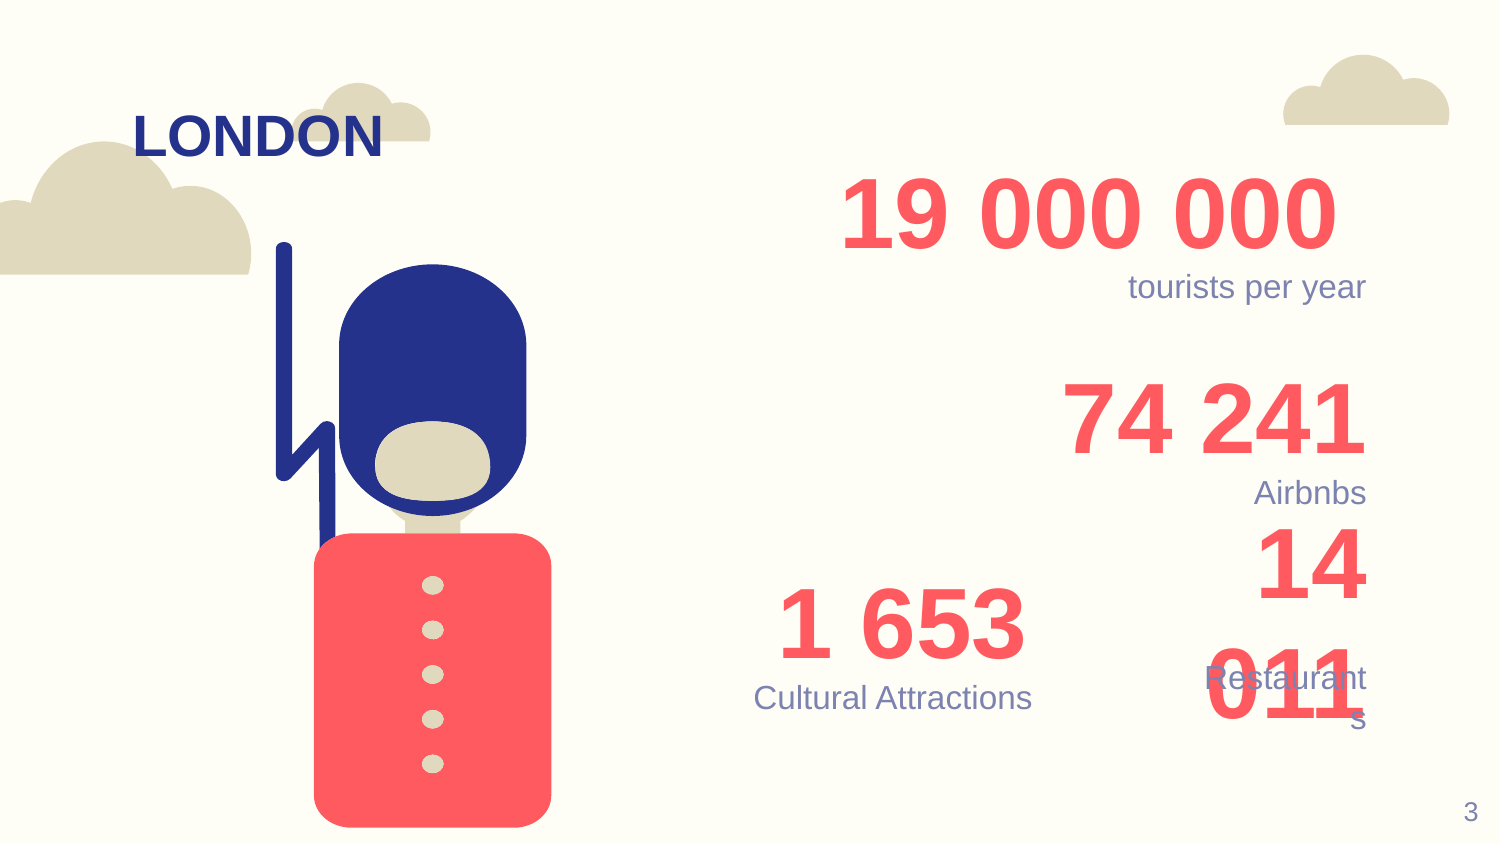

LONDON

# 19 000 000

tourists per year
74 241
Airbnbs
1 653
14 011
Cultural Attractions
Restaurants
3